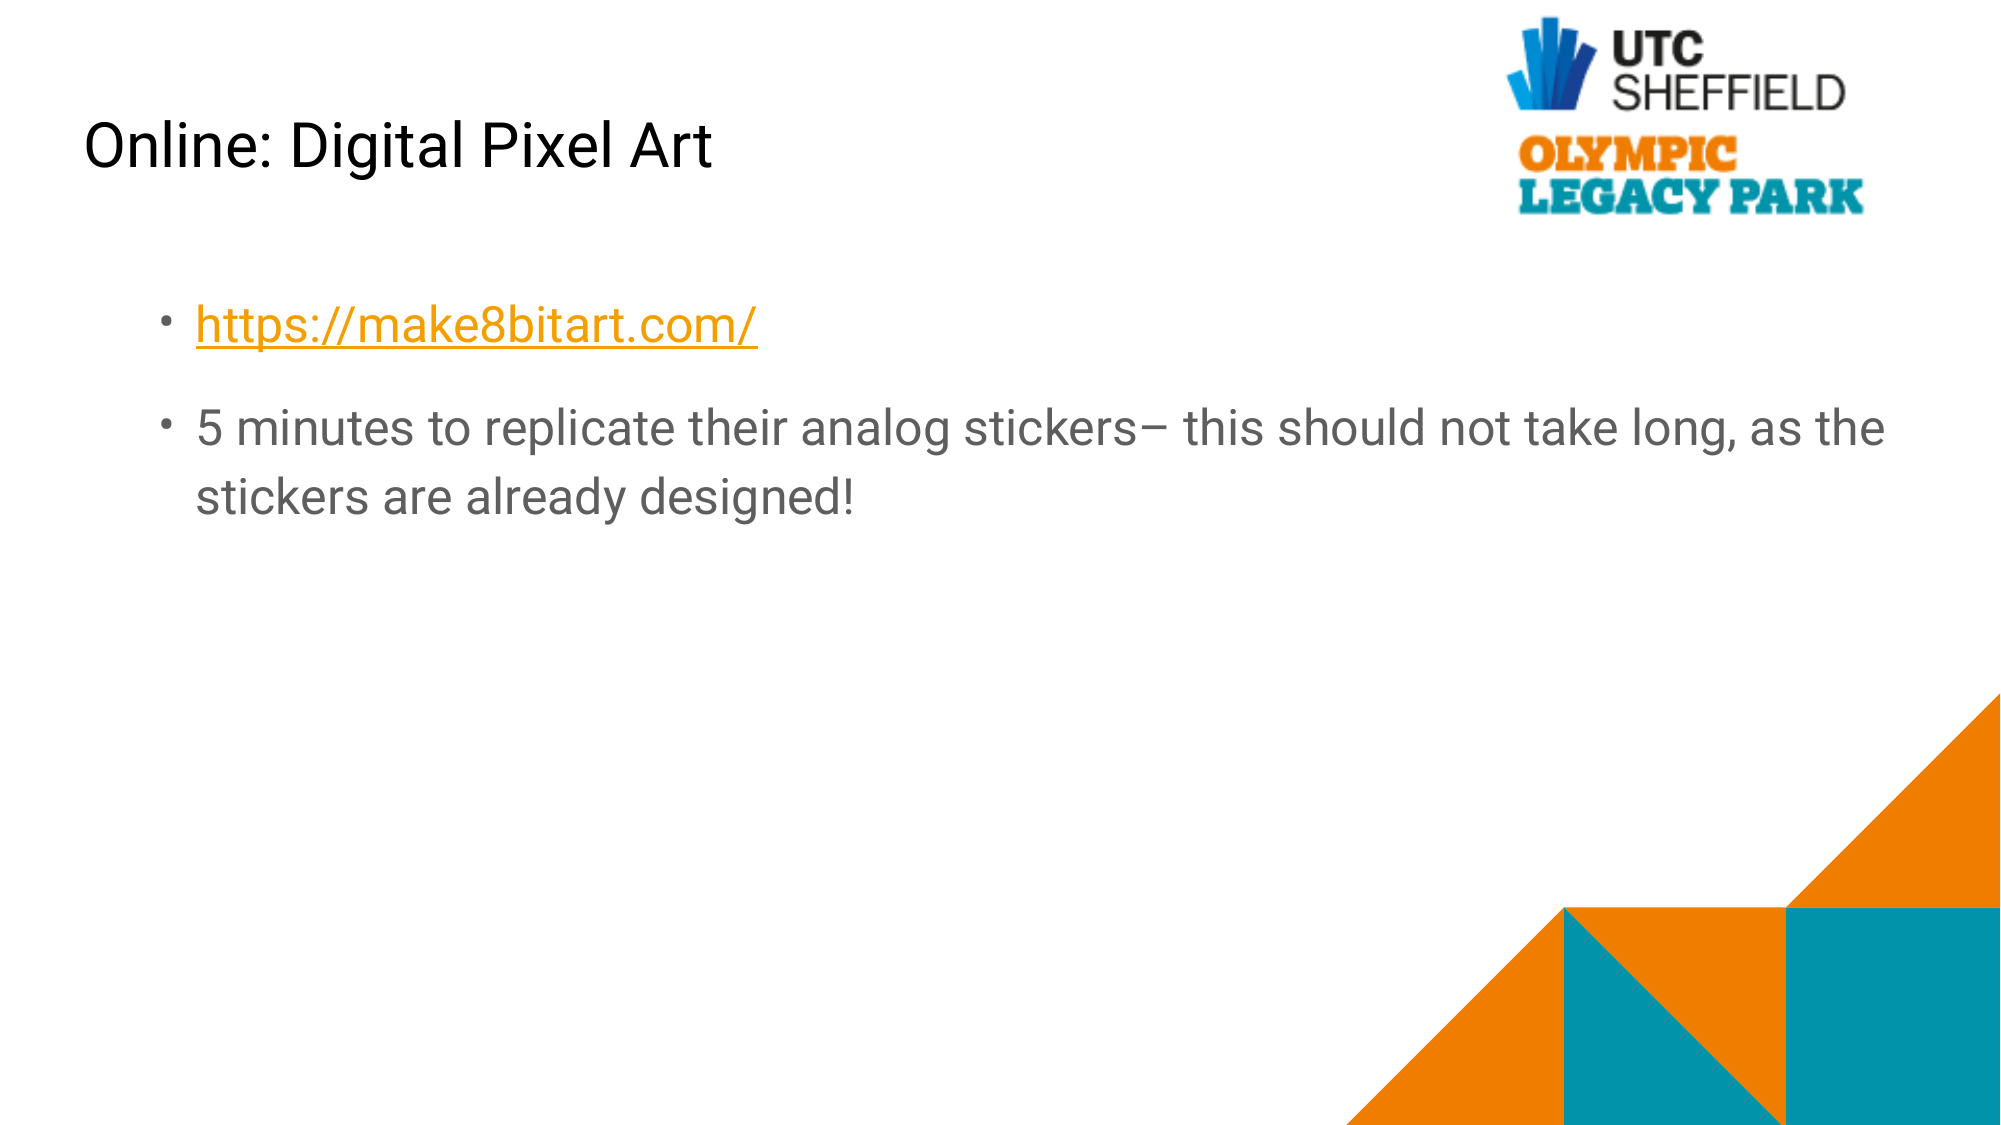

# Online: Digital Pixel Art
https://make8bitart.com/
5 minutes to replicate their analog stickers– this should not take long, as the stickers are already designed!